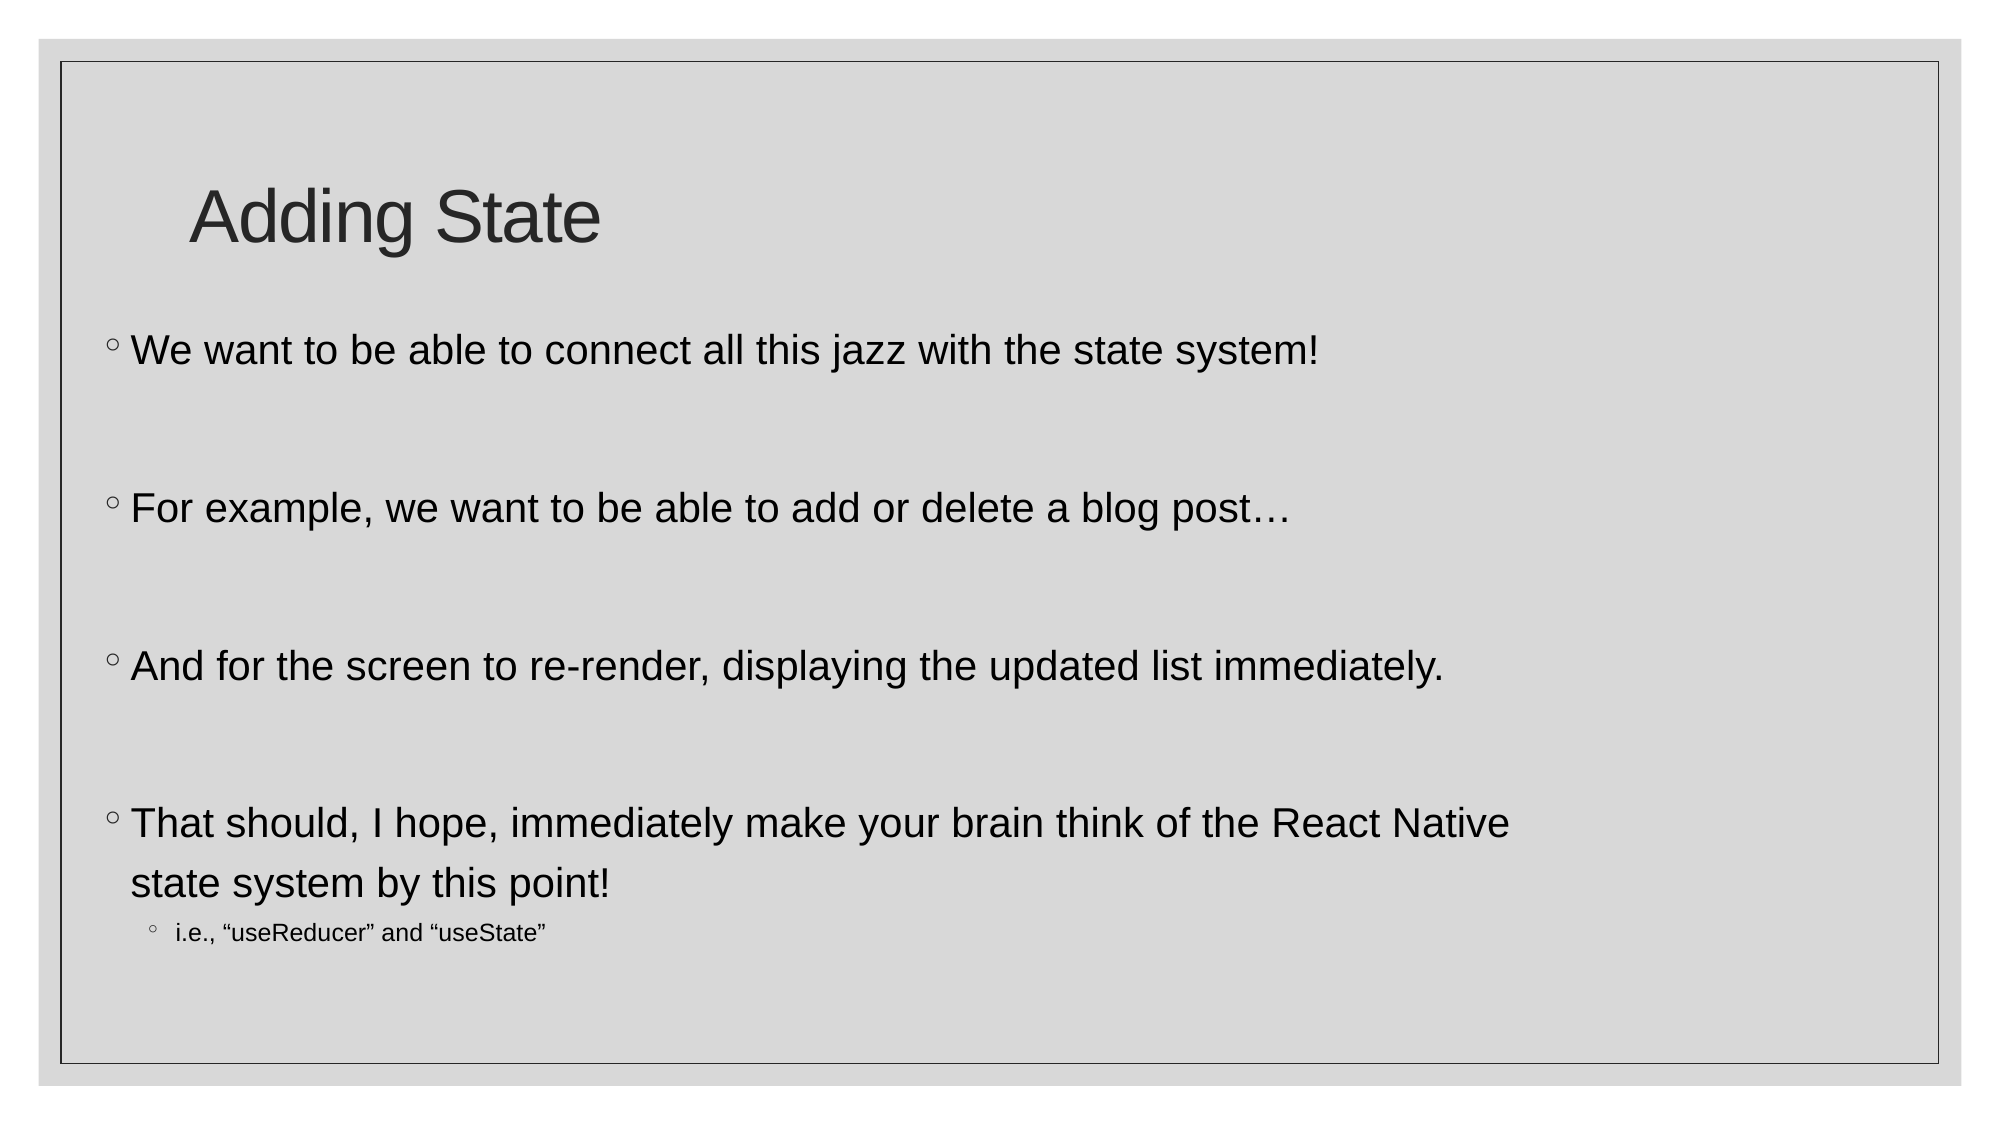

# Adding State
We want to be able to connect all this jazz with the state system!

For example, we want to be able to add or delete a blog post…

And for the screen to re-render, displaying the updated list immediately.

That should, I hope, immediately make your brain think of the React Native state system by this point!
i.e., “useReducer” and “useState”